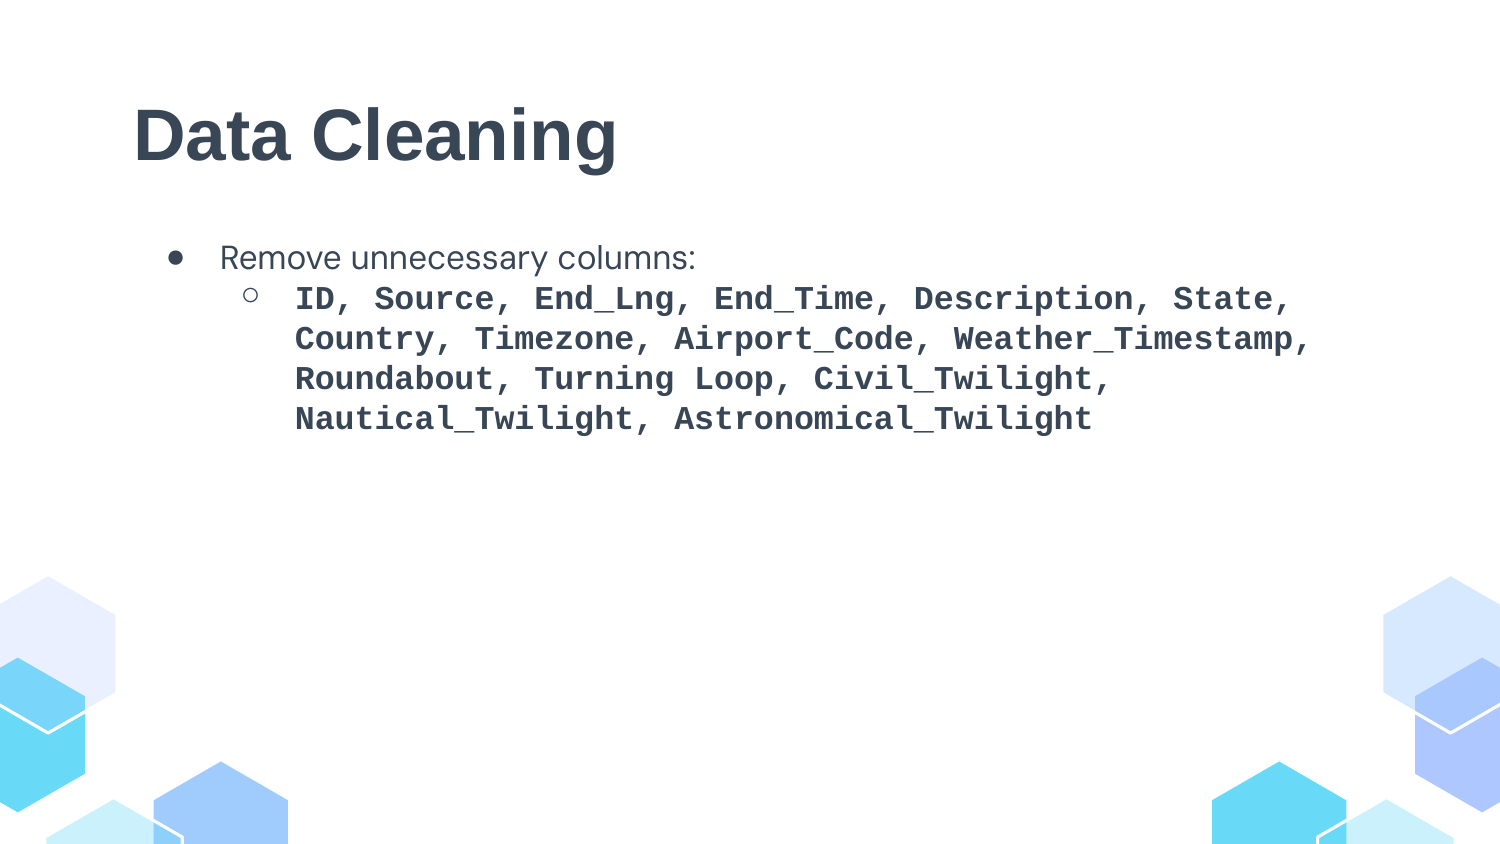

# Data Cleaning

Remove unnecessary columns:
ID, Source, End_Lng, End_Time, Description, State, Country, Timezone, Airport_Code, Weather_Timestamp, Roundabout, Turning Loop, Civil_Twilight, Nautical_Twilight, Astronomical_Twilight